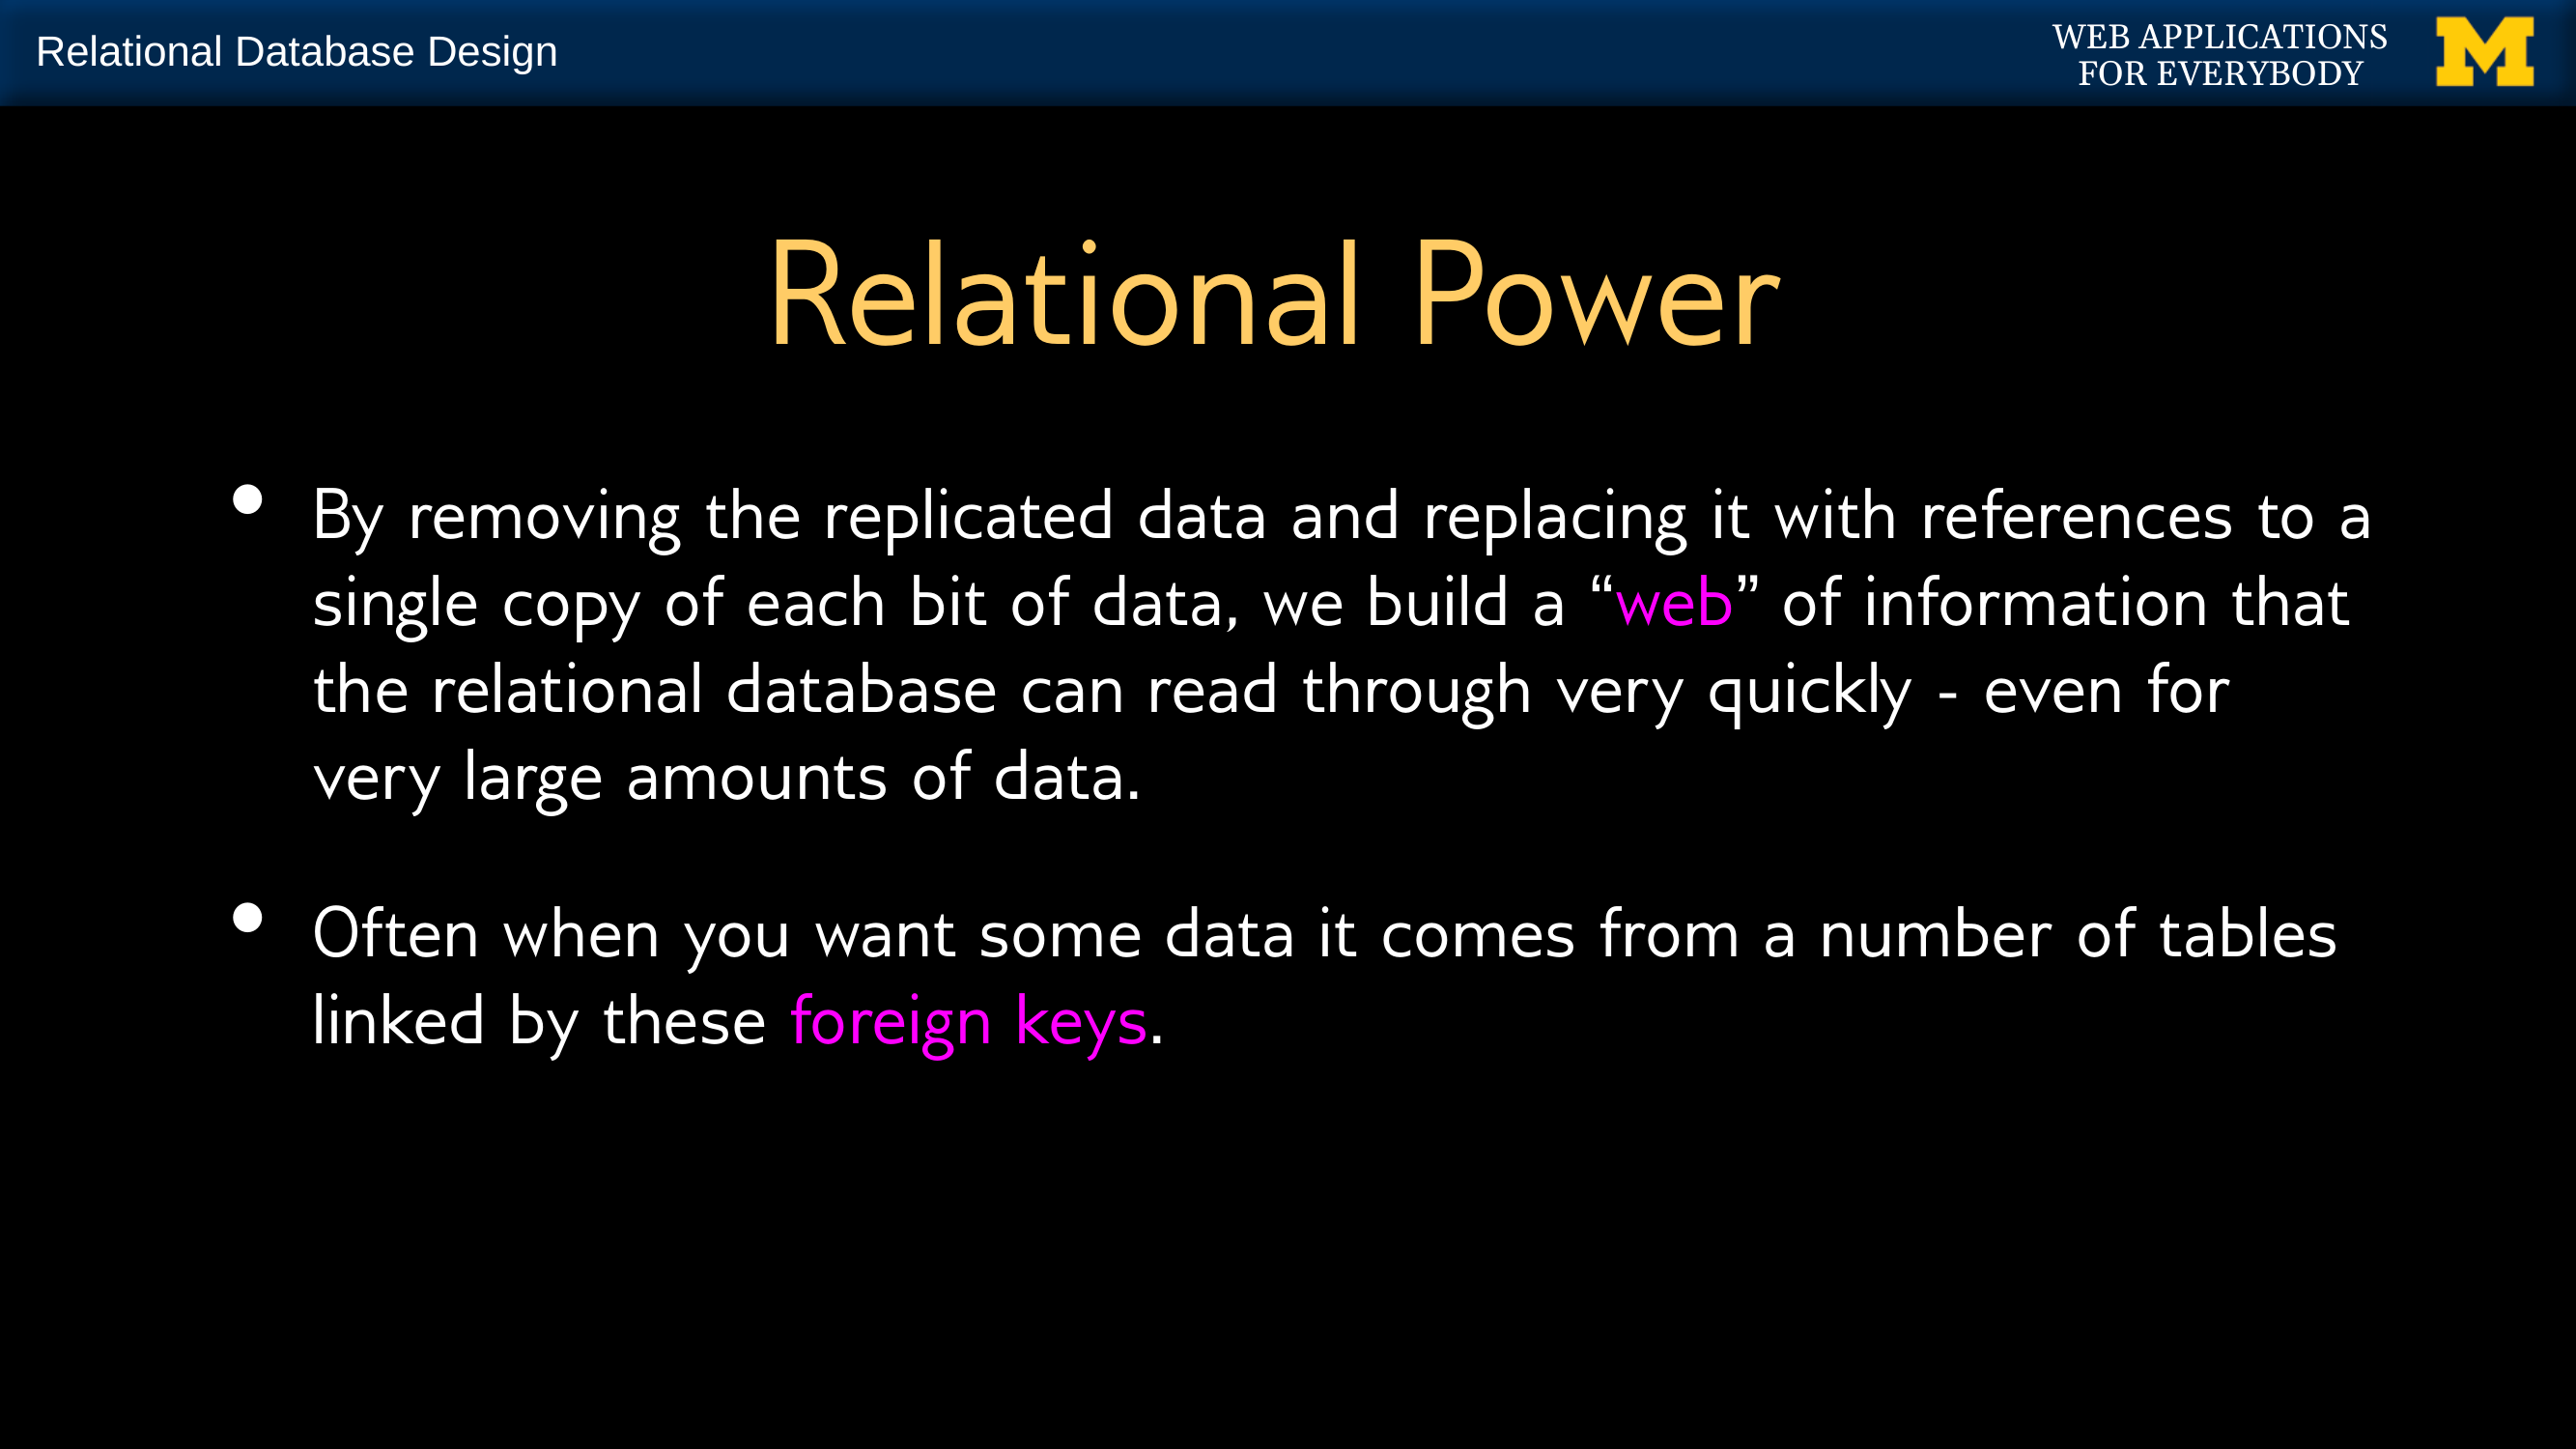

# Relational Power
By removing the replicated data and replacing it with references to a single copy of each bit of data, we build a “web” of information that the relational database can read through very quickly - even for very large amounts of data.
Often when you want some data it comes from a number of tables linked by these foreign keys.